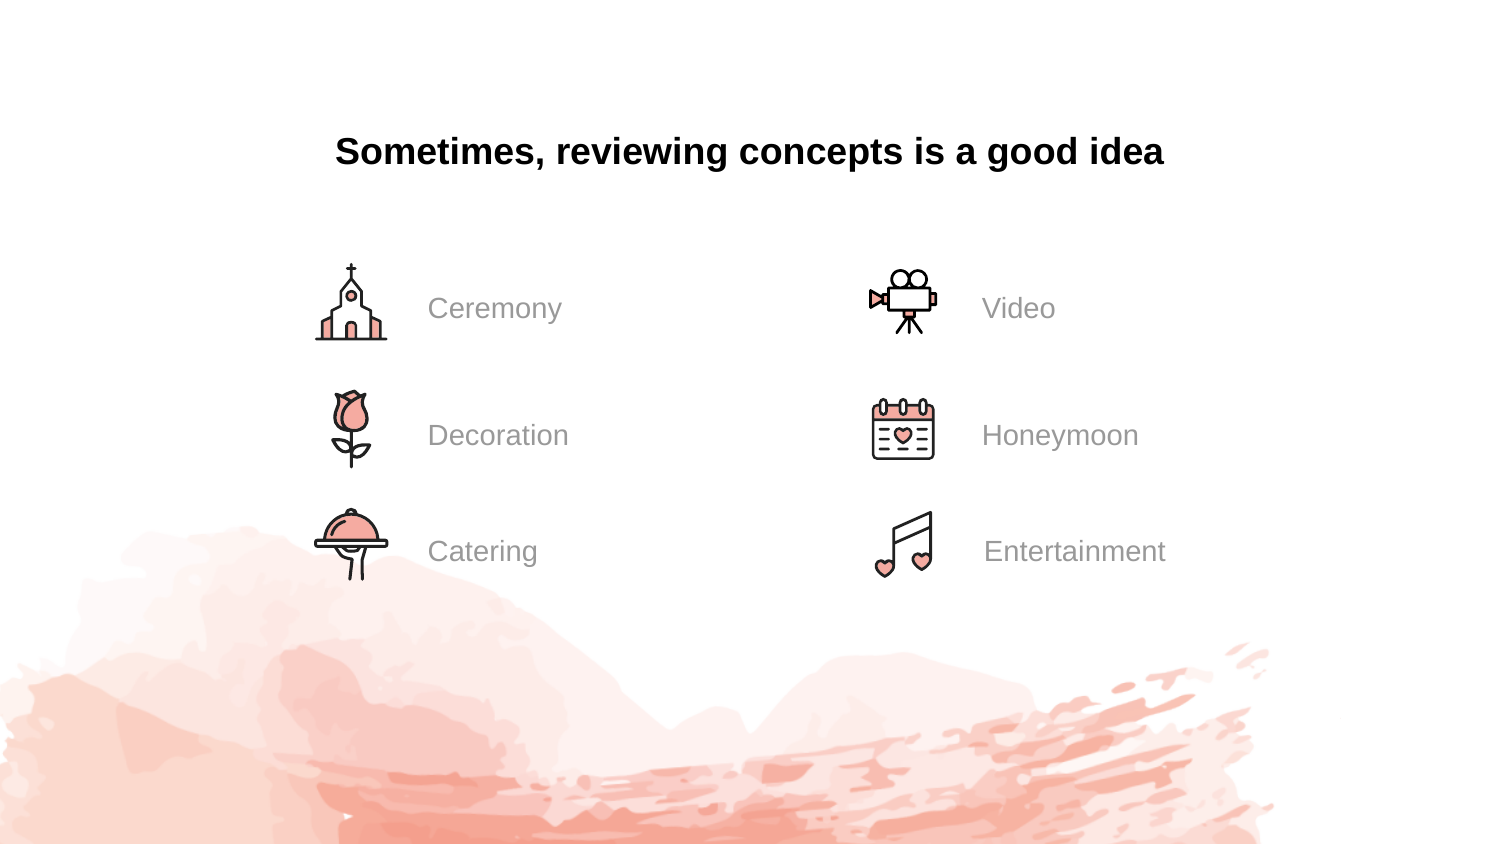

# Sometimes, reviewing concepts is a good idea

Ceremony
Video

Decoration
Honeymoon

Catering
Entertainment